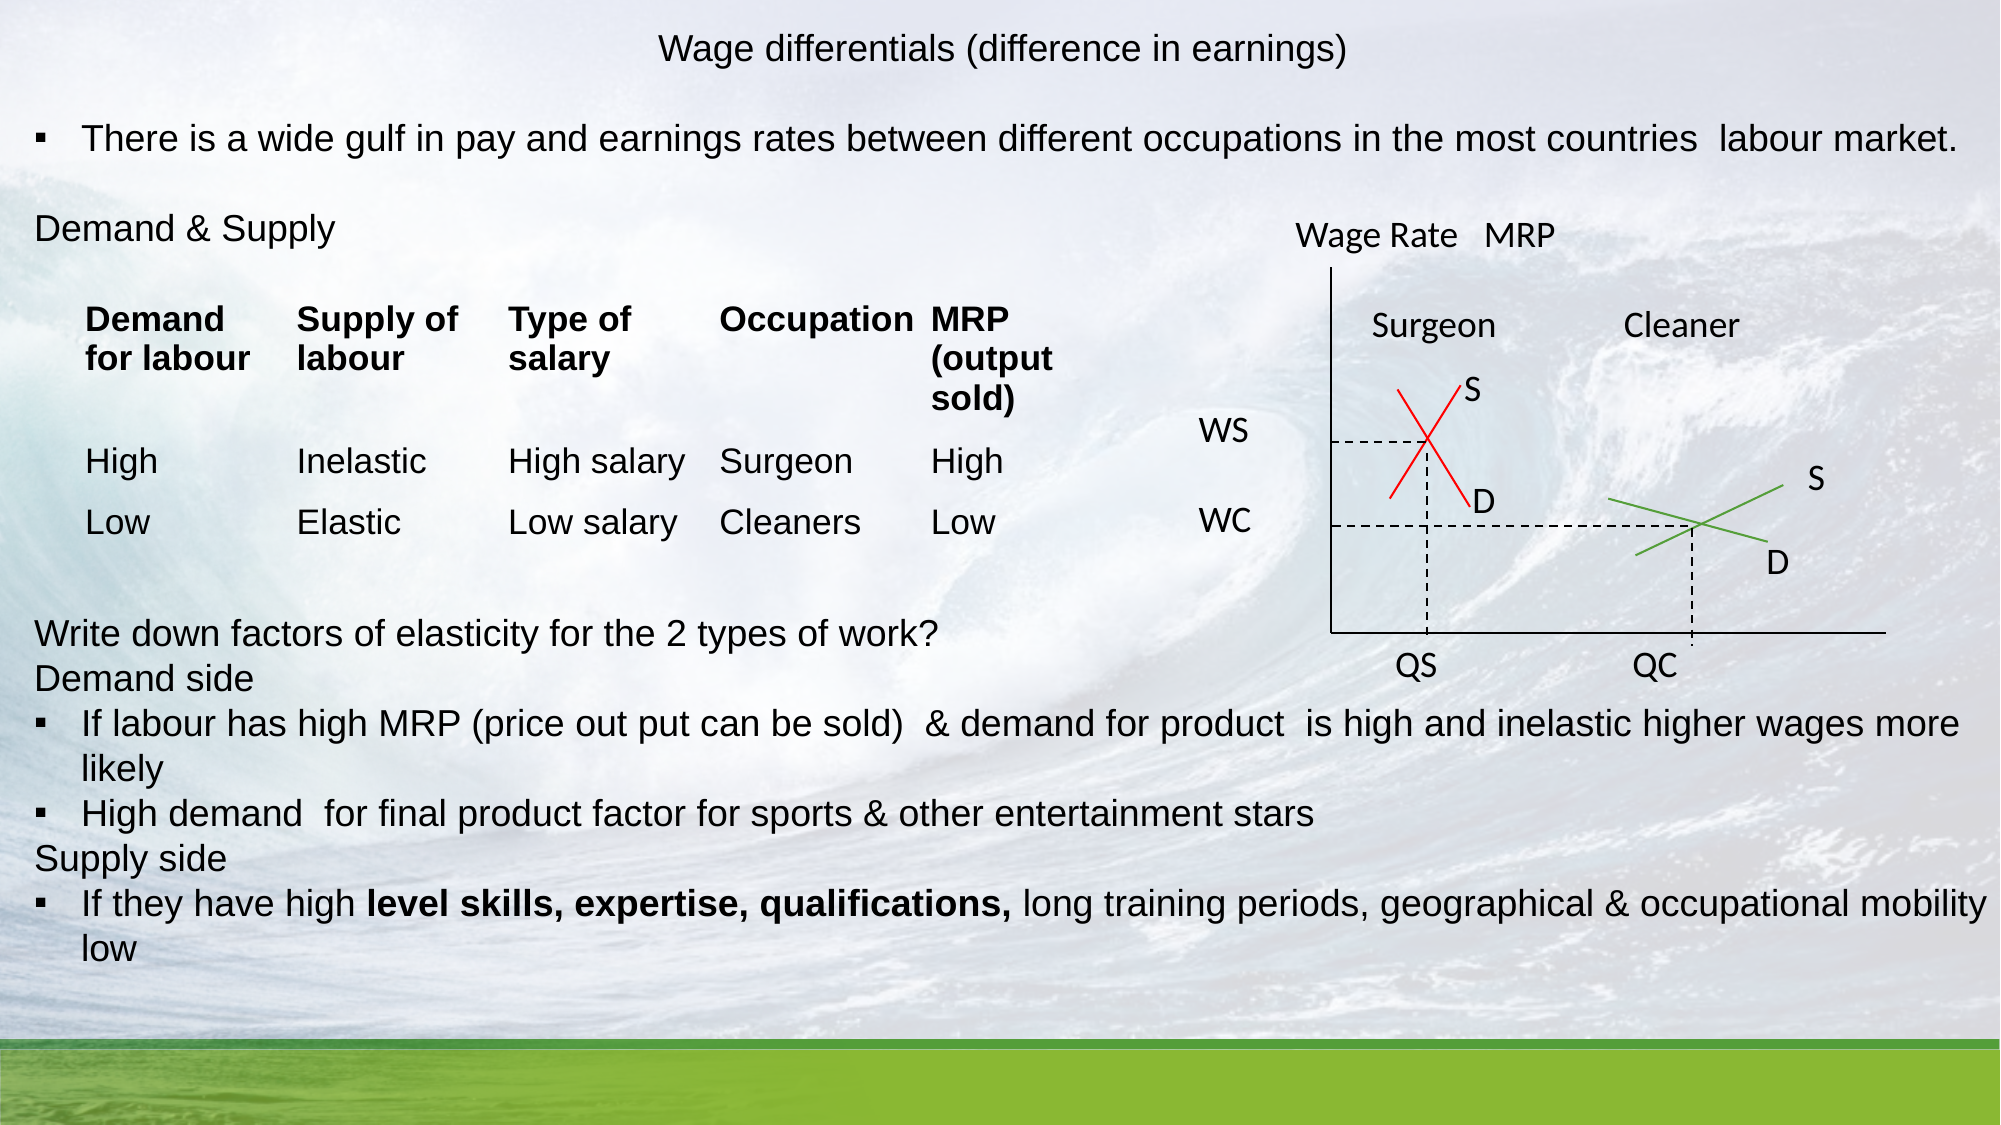

Wage differentials (difference in earnings)

There is a wide gulf in pay and earnings rates between different occupations in the most countries  labour market.

Demand & Supply

Write down factors of elasticity for the 2 types of work?
Demand side
If labour has high MRP (price out put can be sold)  & demand for product  is high and inelastic higher wages more likely
High demand  for final product factor for sports & other entertainment stars
Supply side
If they have high level skills, expertise, qualifications, long training periods, geographical & occupational mobility low

Wage Rate   MRP

         Surgeon               Cleaner
| Demand for labour | Supply of labour | Type of salary | Occupation | MRP (output sold) |
| --- | --- | --- | --- | --- |
| High | Inelastic | High salary | Surgeon | High |
| Low | Elastic | Low salary | Cleaners | Low |
S
WS

WC
S
D
D
QS                       QC